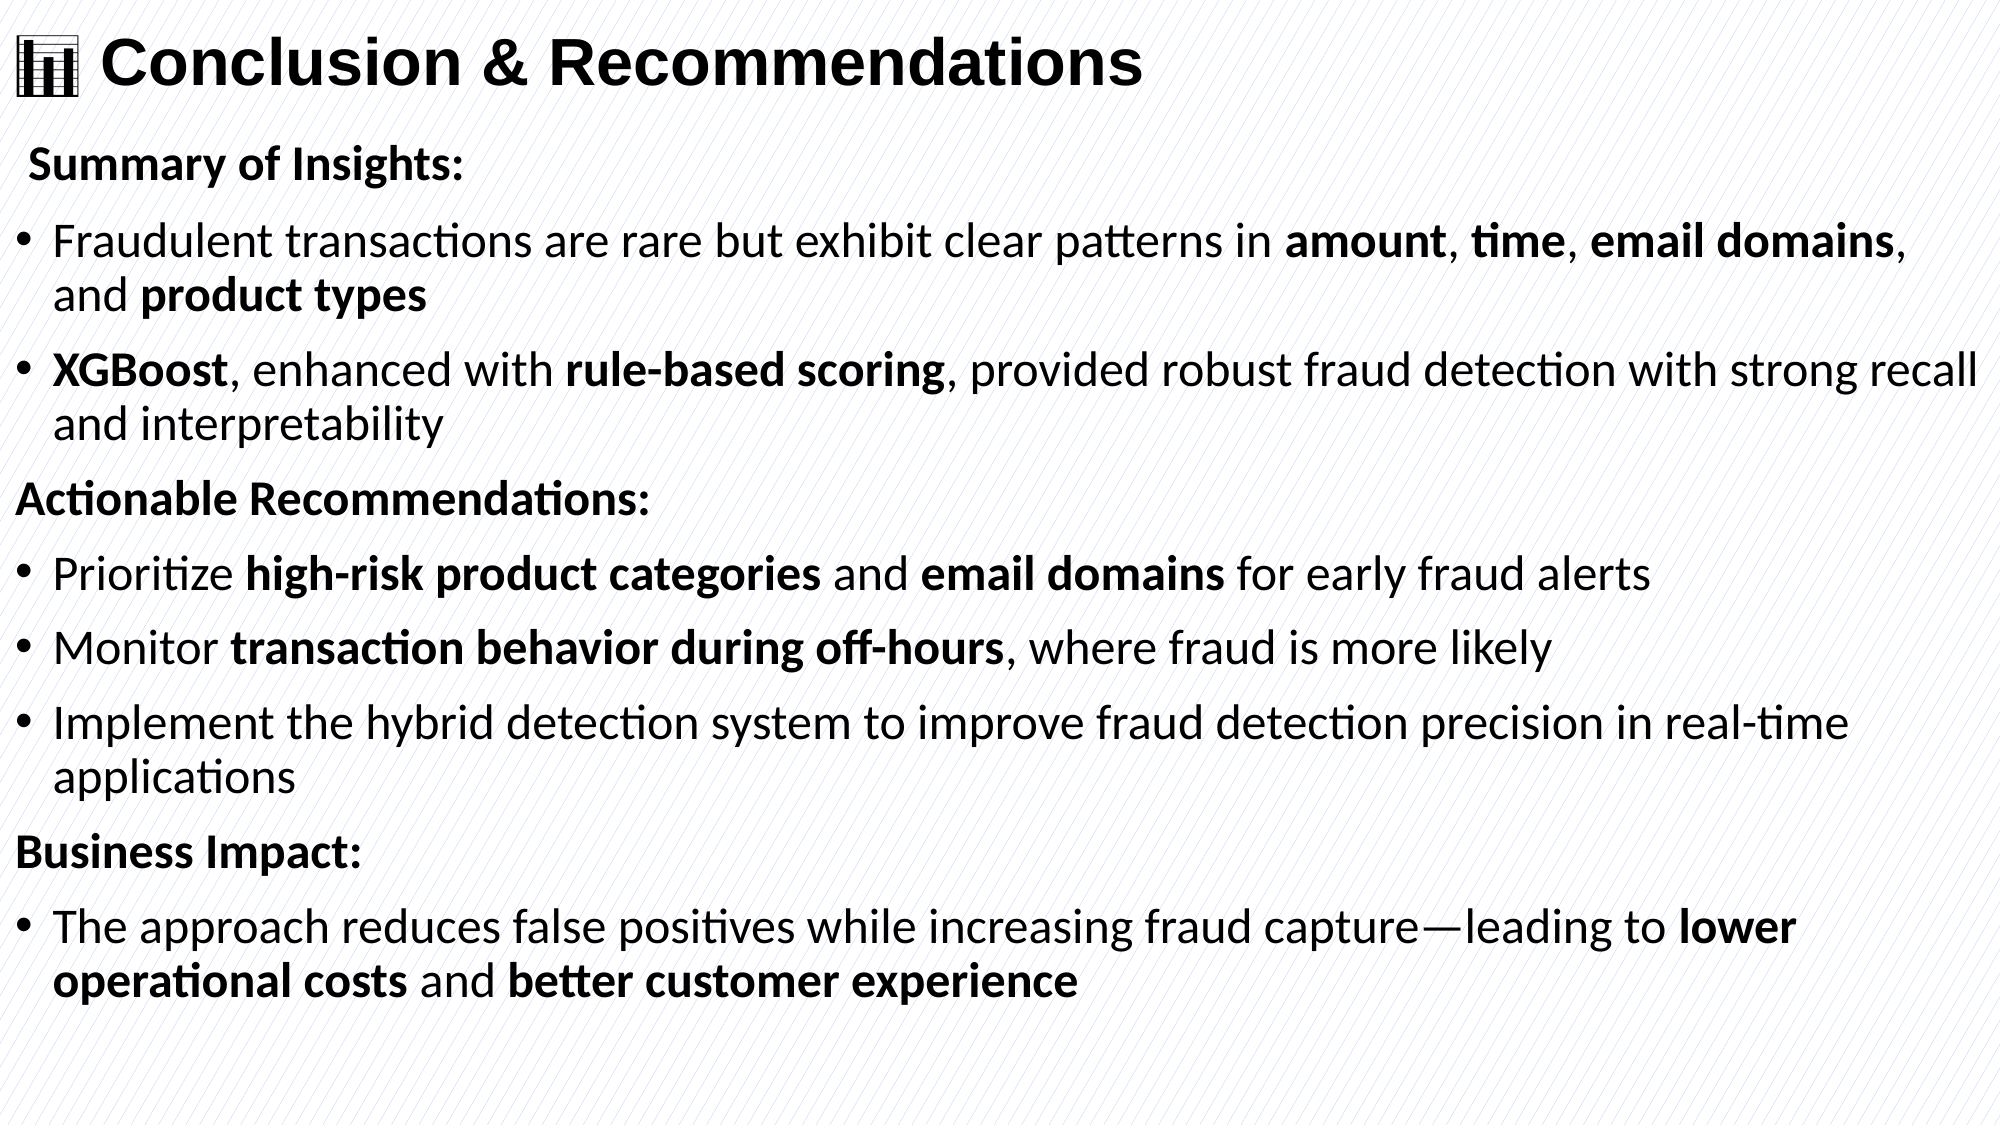

📊 Conclusion & Recommendations
 Summary of Insights:
Fraudulent transactions are rare but exhibit clear patterns in amount, time, email domains, and product types
XGBoost, enhanced with rule-based scoring, provided robust fraud detection with strong recall and interpretability
Actionable Recommendations:
Prioritize high-risk product categories and email domains for early fraud alerts
Monitor transaction behavior during off-hours, where fraud is more likely
Implement the hybrid detection system to improve fraud detection precision in real-time applications
Business Impact:
The approach reduces false positives while increasing fraud capture—leading to lower operational costs and better customer experience